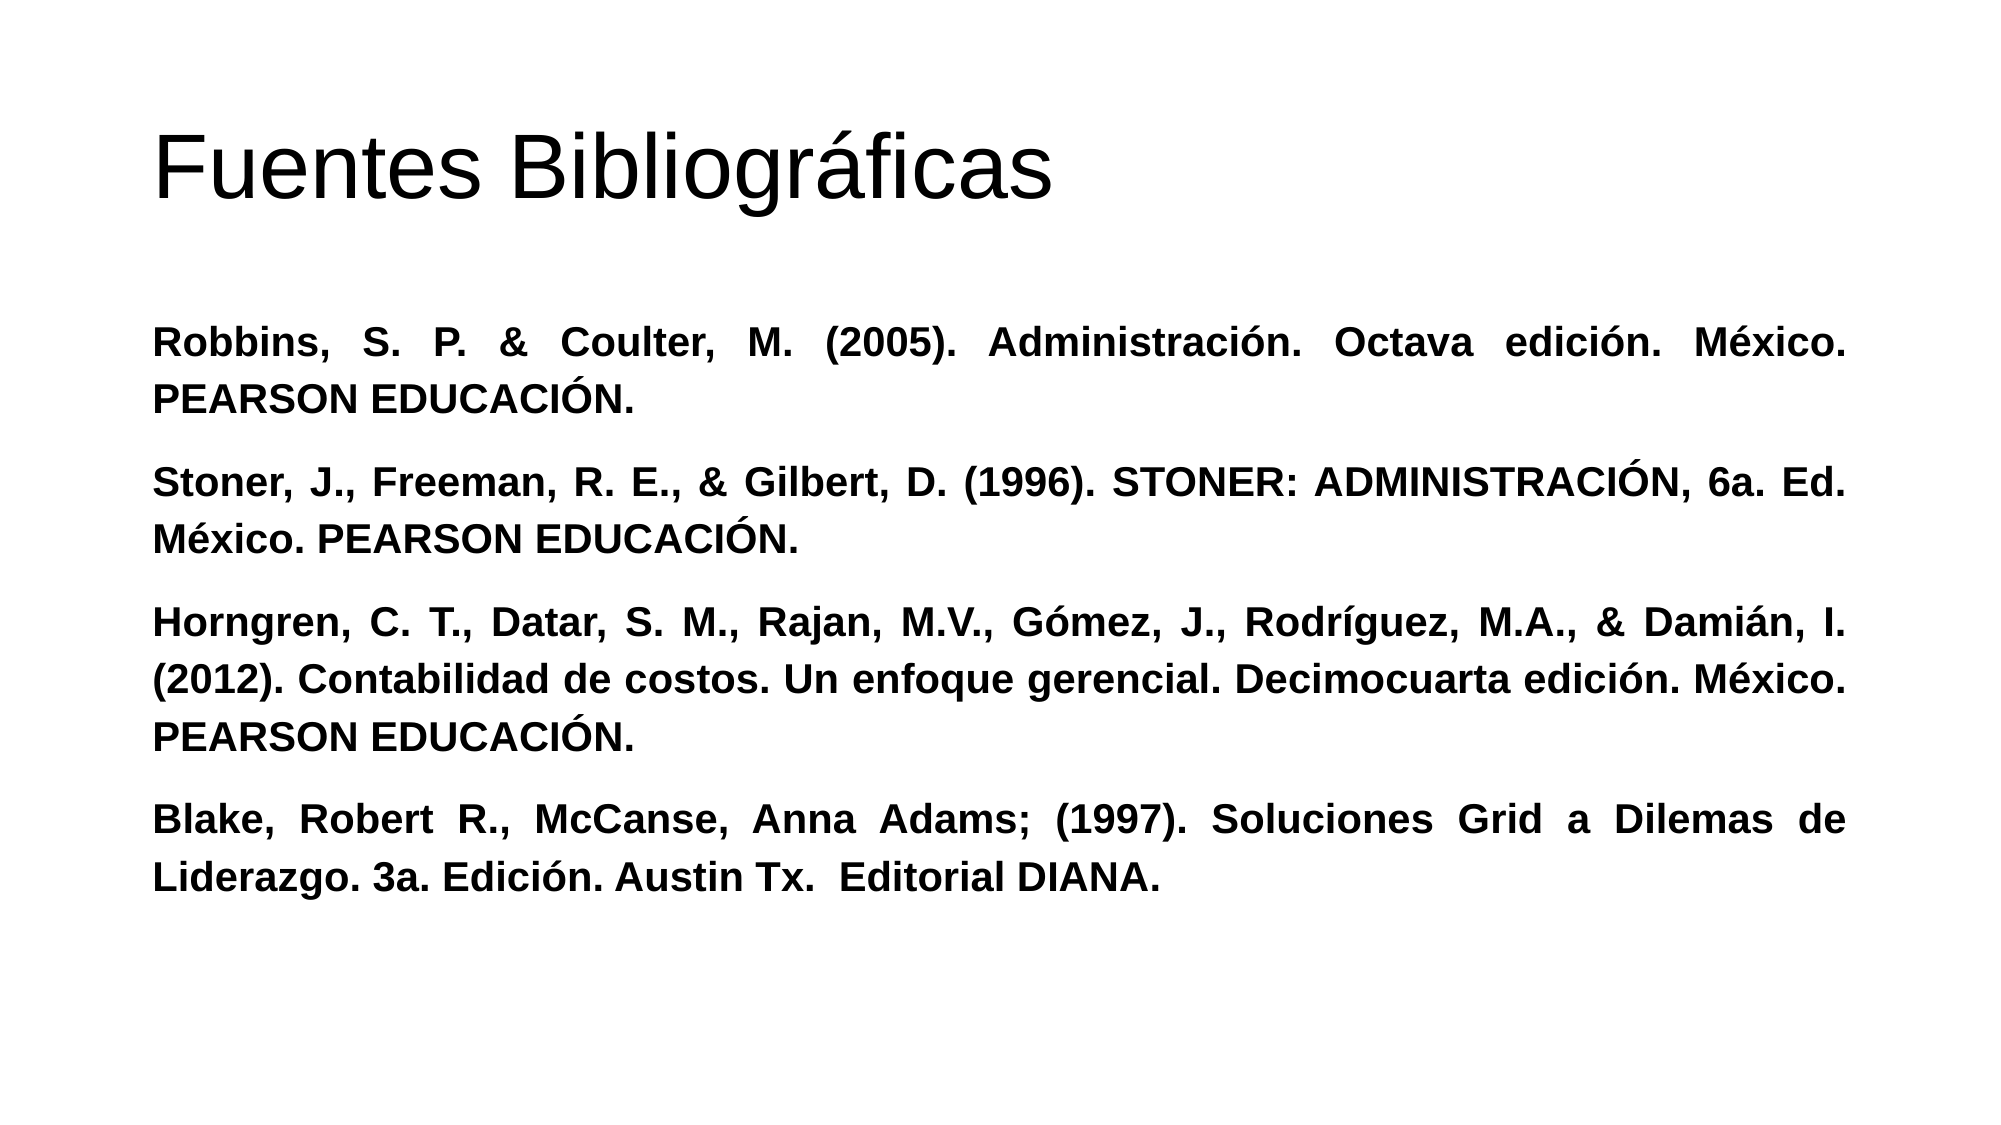

# Fuentes Bibliográficas
Robbins, S. P. & Coulter, M. (2005). Administración. Octava edición. México. PEARSON EDUCACIÓN.
Stoner, J., Freeman, R. E., & Gilbert, D. (1996). STONER: ADMINISTRACIÓN, 6a. Ed. México. PEARSON EDUCACIÓN.
Horngren, C. T., Datar, S. M., Rajan, M.V., Gómez, J., Rodríguez, M.A., & Damián, I. (2012). Contabilidad de costos. Un enfoque gerencial. Decimocuarta edición. México. PEARSON EDUCACIÓN.
Blake, Robert R., McCanse, Anna Adams; (1997). Soluciones Grid a Dilemas de Liderazgo. 3a. Edición. Austin Tx.  Editorial DIANA.